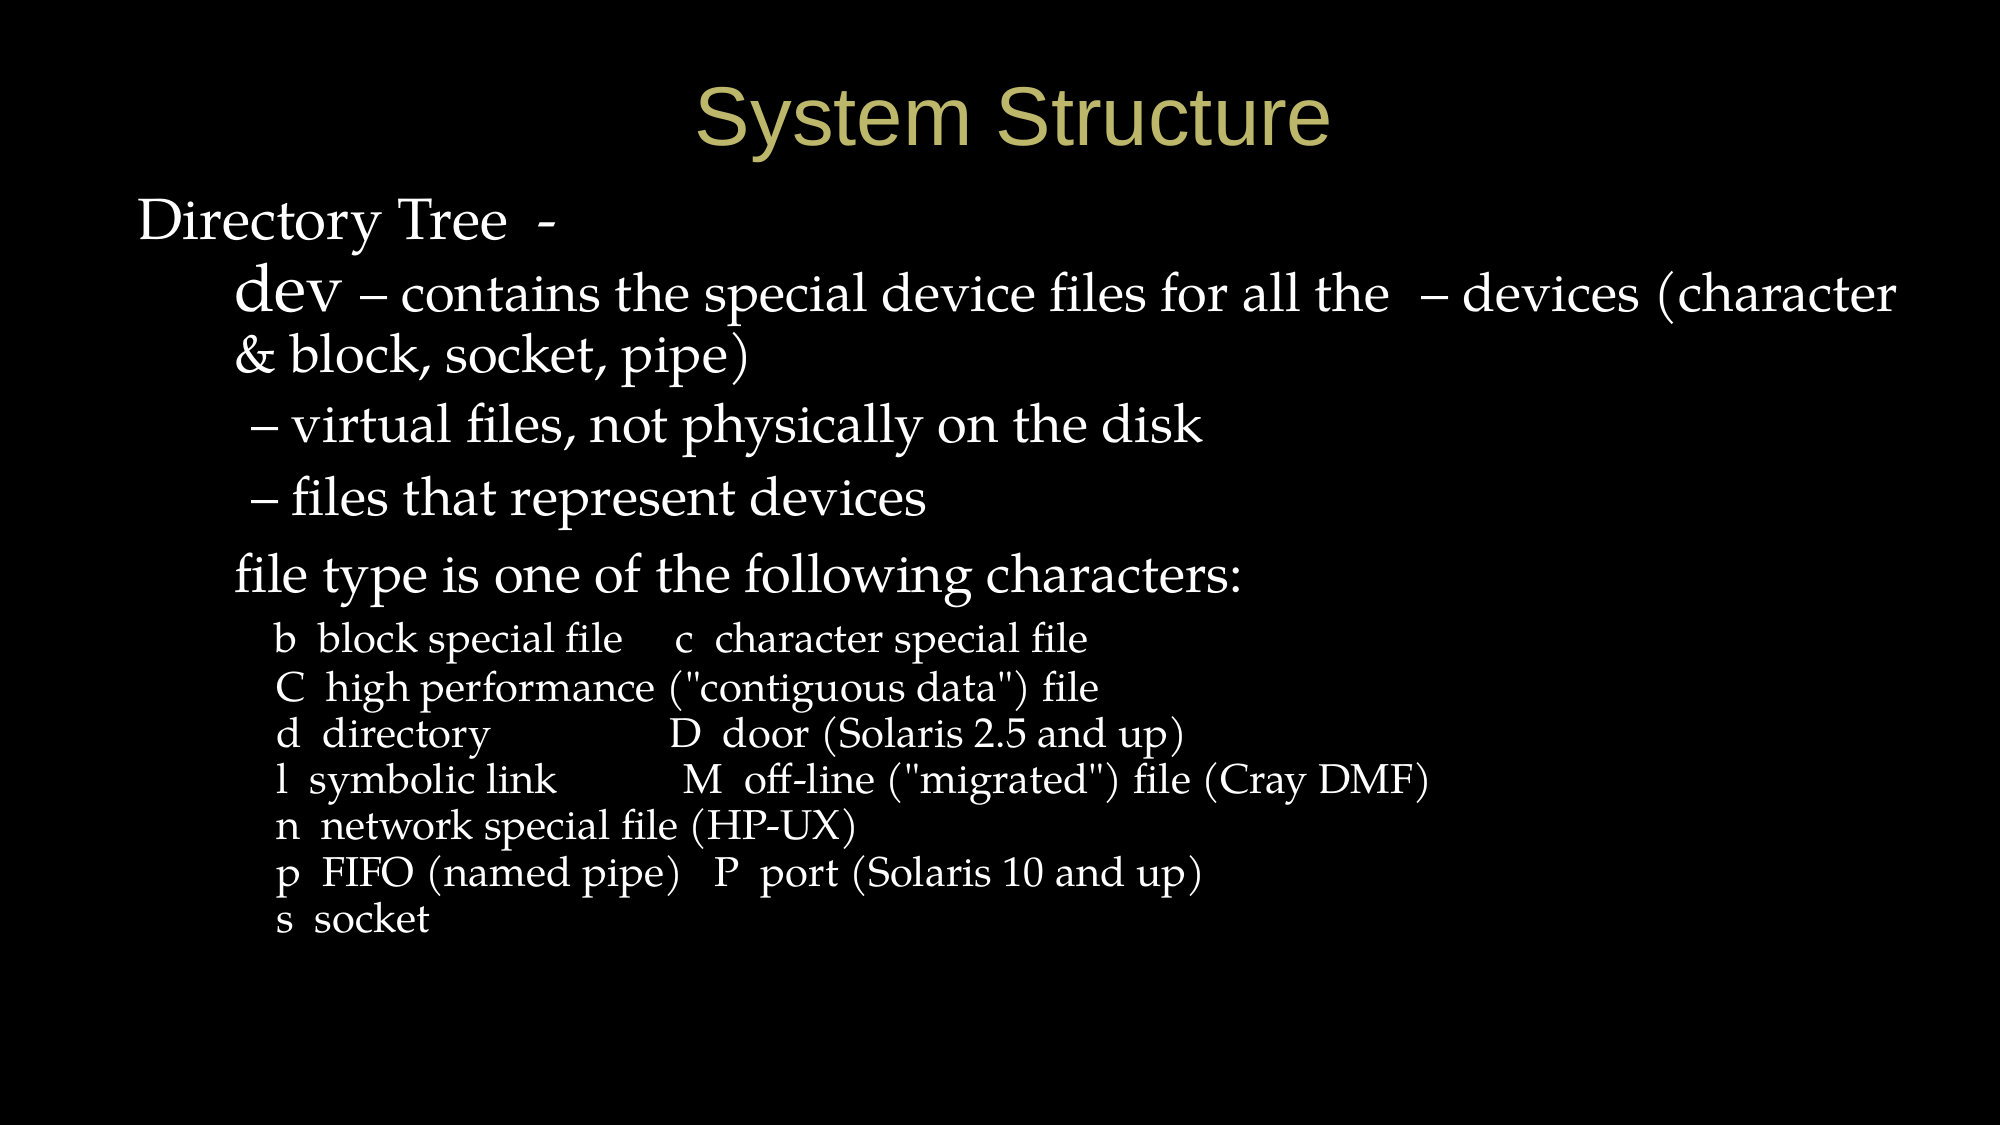

System Structure
Directory Tree  -
dev – contains the special device files for all the  – devices (character & block, socket, pipe)
 – virtual files, not physically on the disk
 – files that represent devices
file type is one of the following characters:
   b  block special file     c  character special file
    C  high performance ("contiguous data") file
    d  directory                 D  door (Solaris 2.5 and up)
    l  symbolic link            M  off-line ("migrated") file (Cray DMF)
    n  network special file (HP-UX)
    p  FIFO (named pipe)   P  port (Solaris 10 and up)
    s  socket